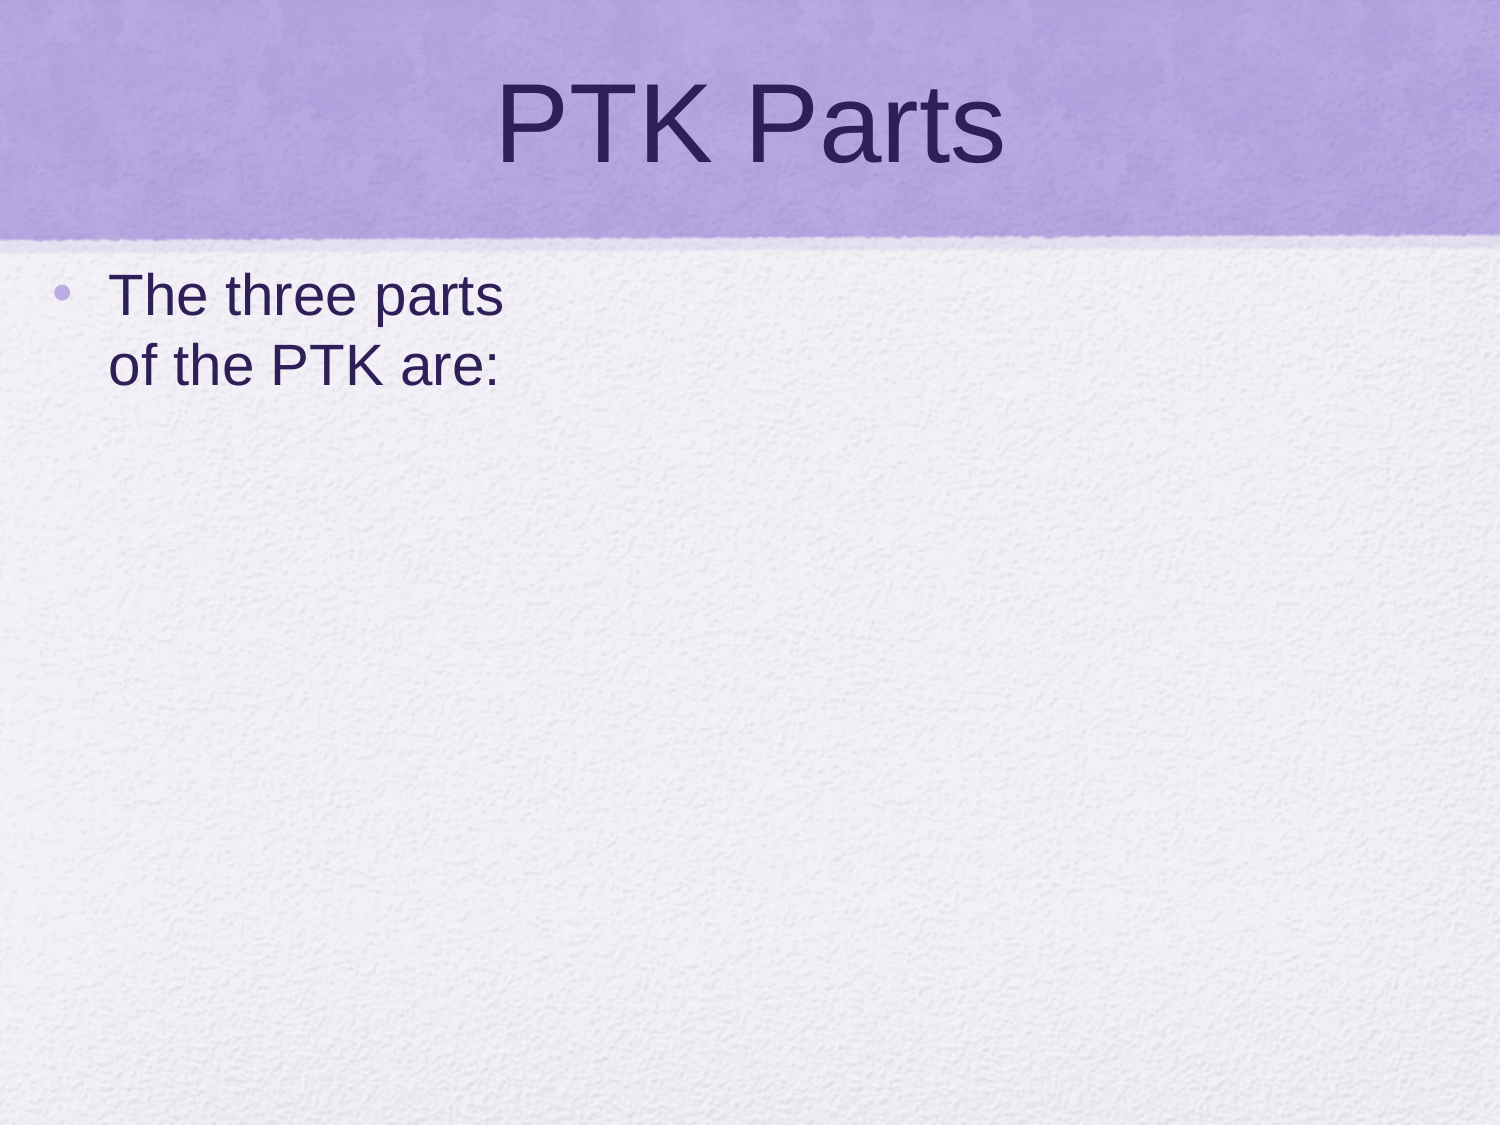

# PTK Parts
The three parts of the PTK are: